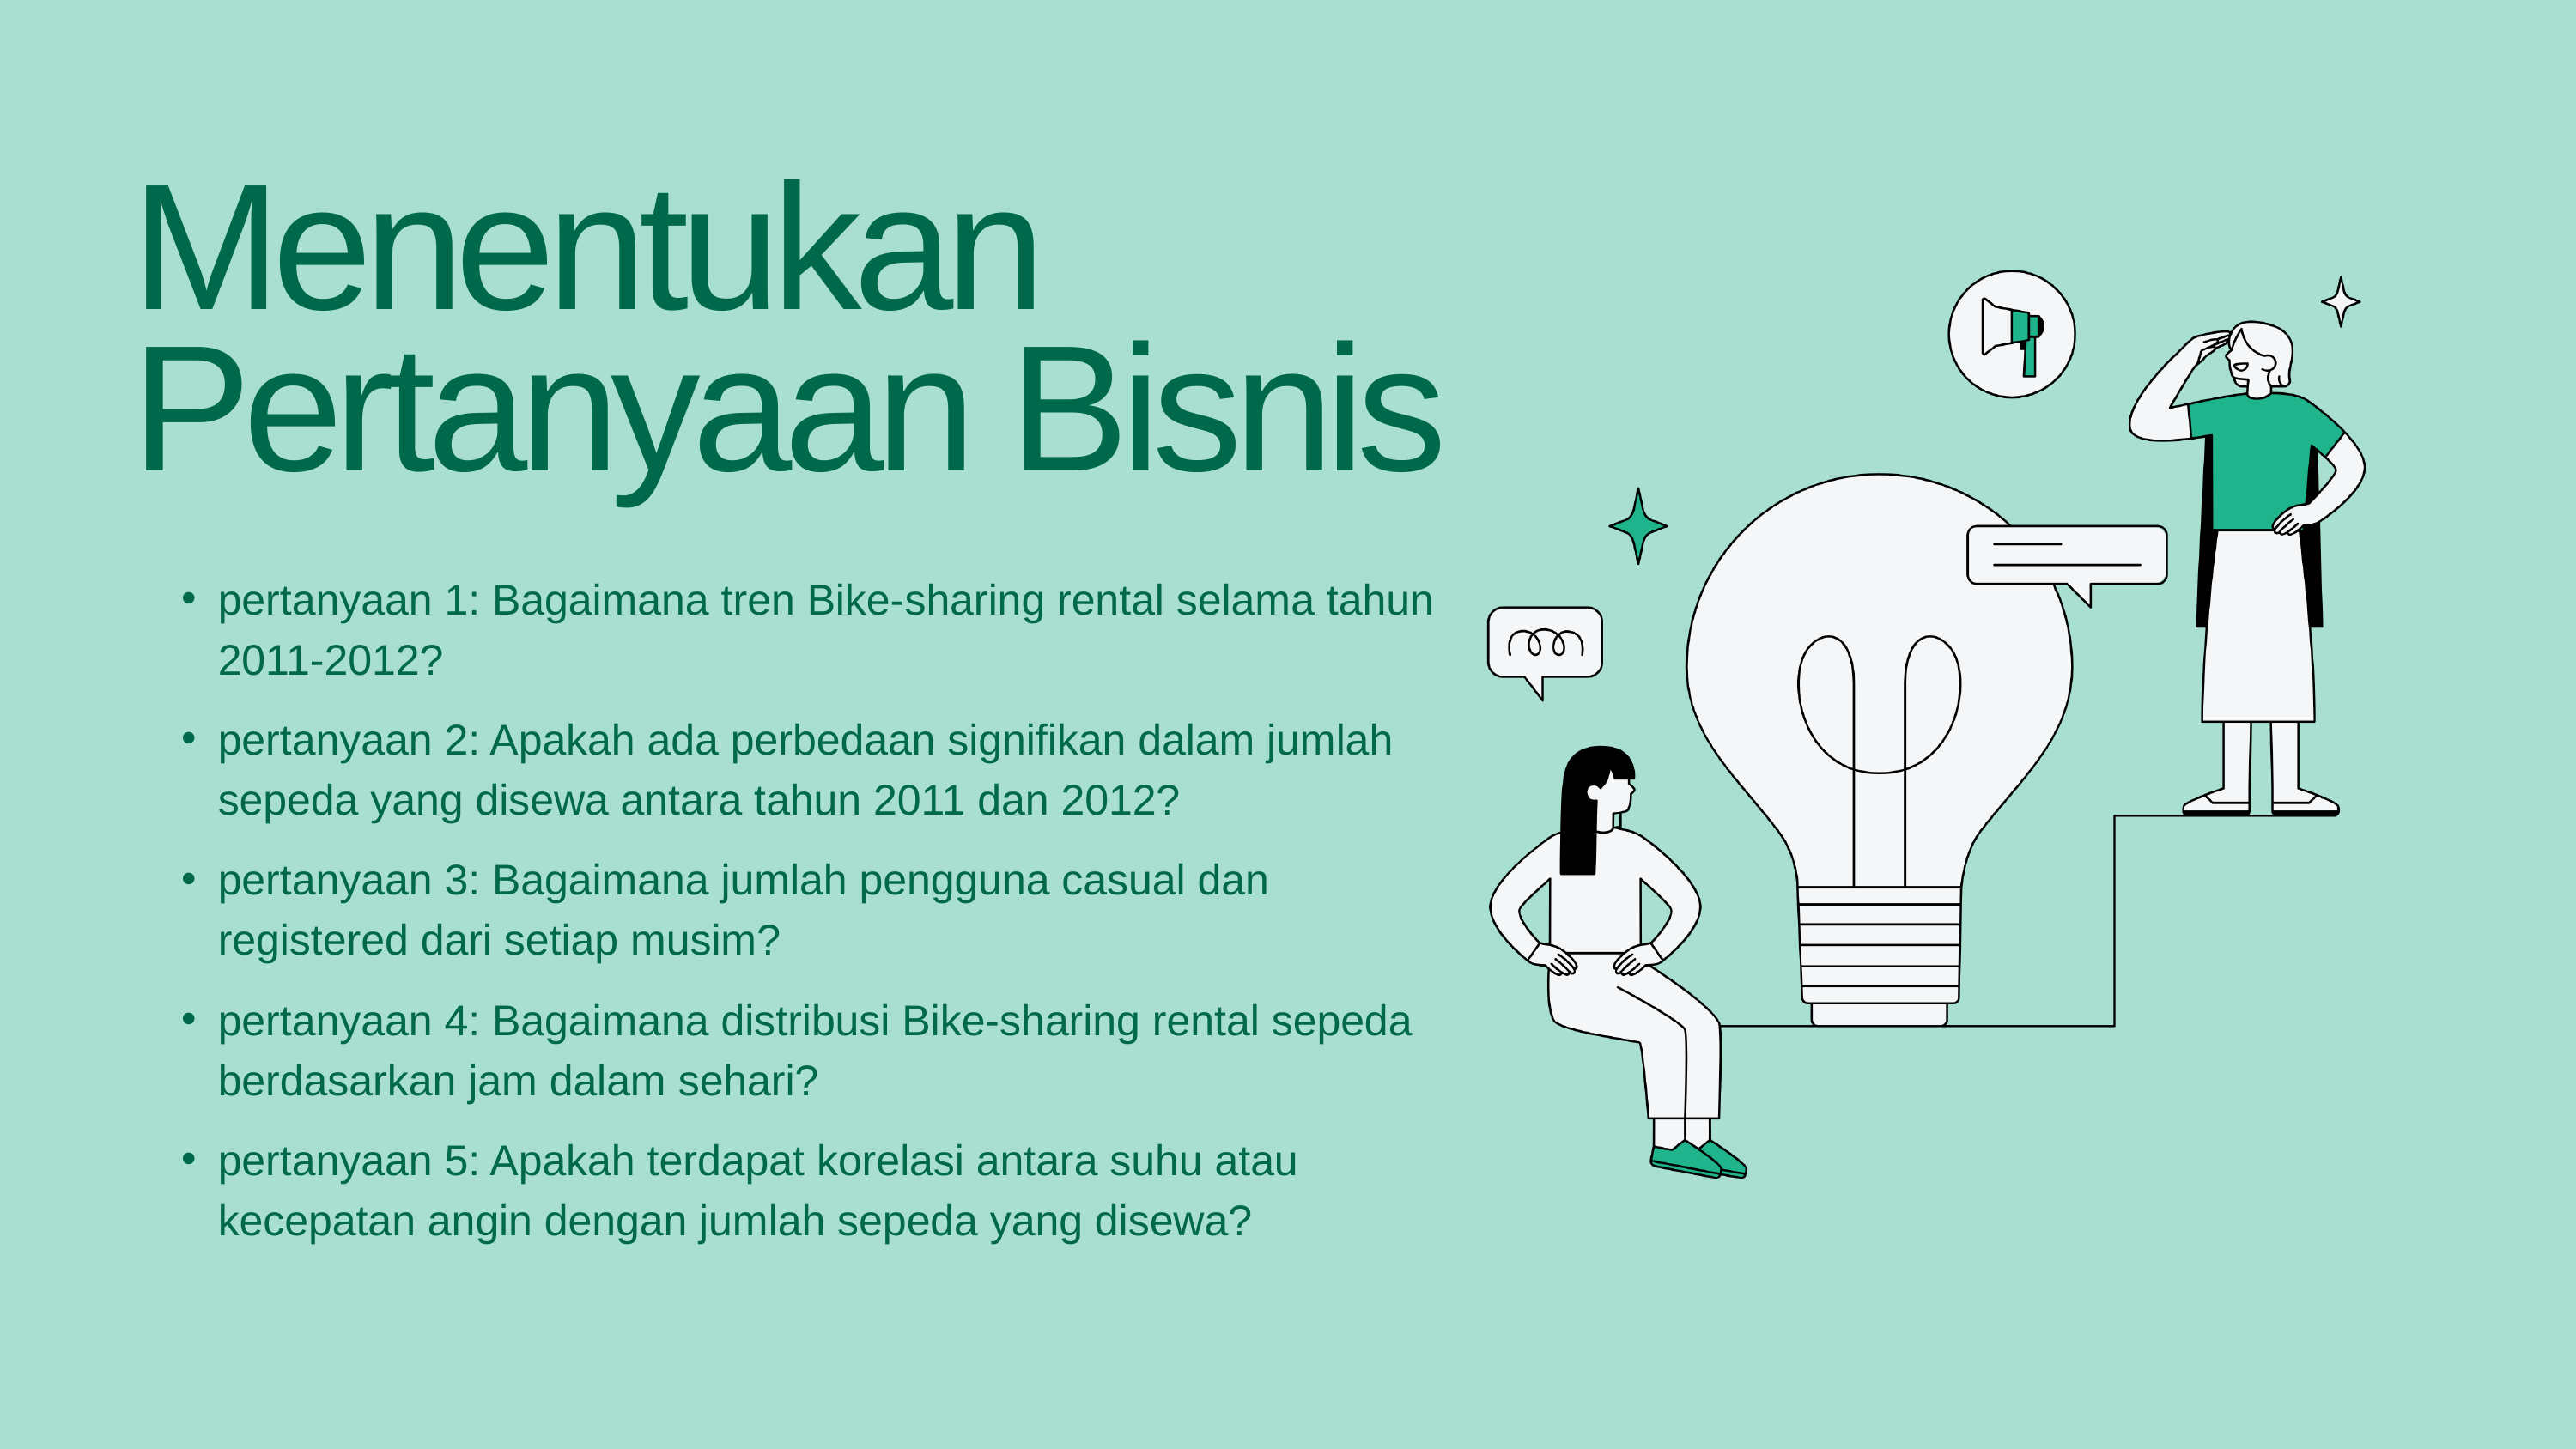

Menentukan Pertanyaan Bisnis

pertanyaan 1: Bagaimana tren Bike-sharing rental selama tahun 2011-2012?

pertanyaan 2: Apakah ada perbedaan signifikan dalam jumlah sepeda yang disewa antara tahun 2011 dan 2012?

pertanyaan 3: Bagaimana jumlah pengguna casual dan registered dari setiap musim?

pertanyaan 4: Bagaimana distribusi Bike-sharing rental sepeda berdasarkan jam dalam sehari?

pertanyaan 5: Apakah terdapat korelasi antara suhu atau kecepatan angin dengan jumlah sepeda yang disewa?